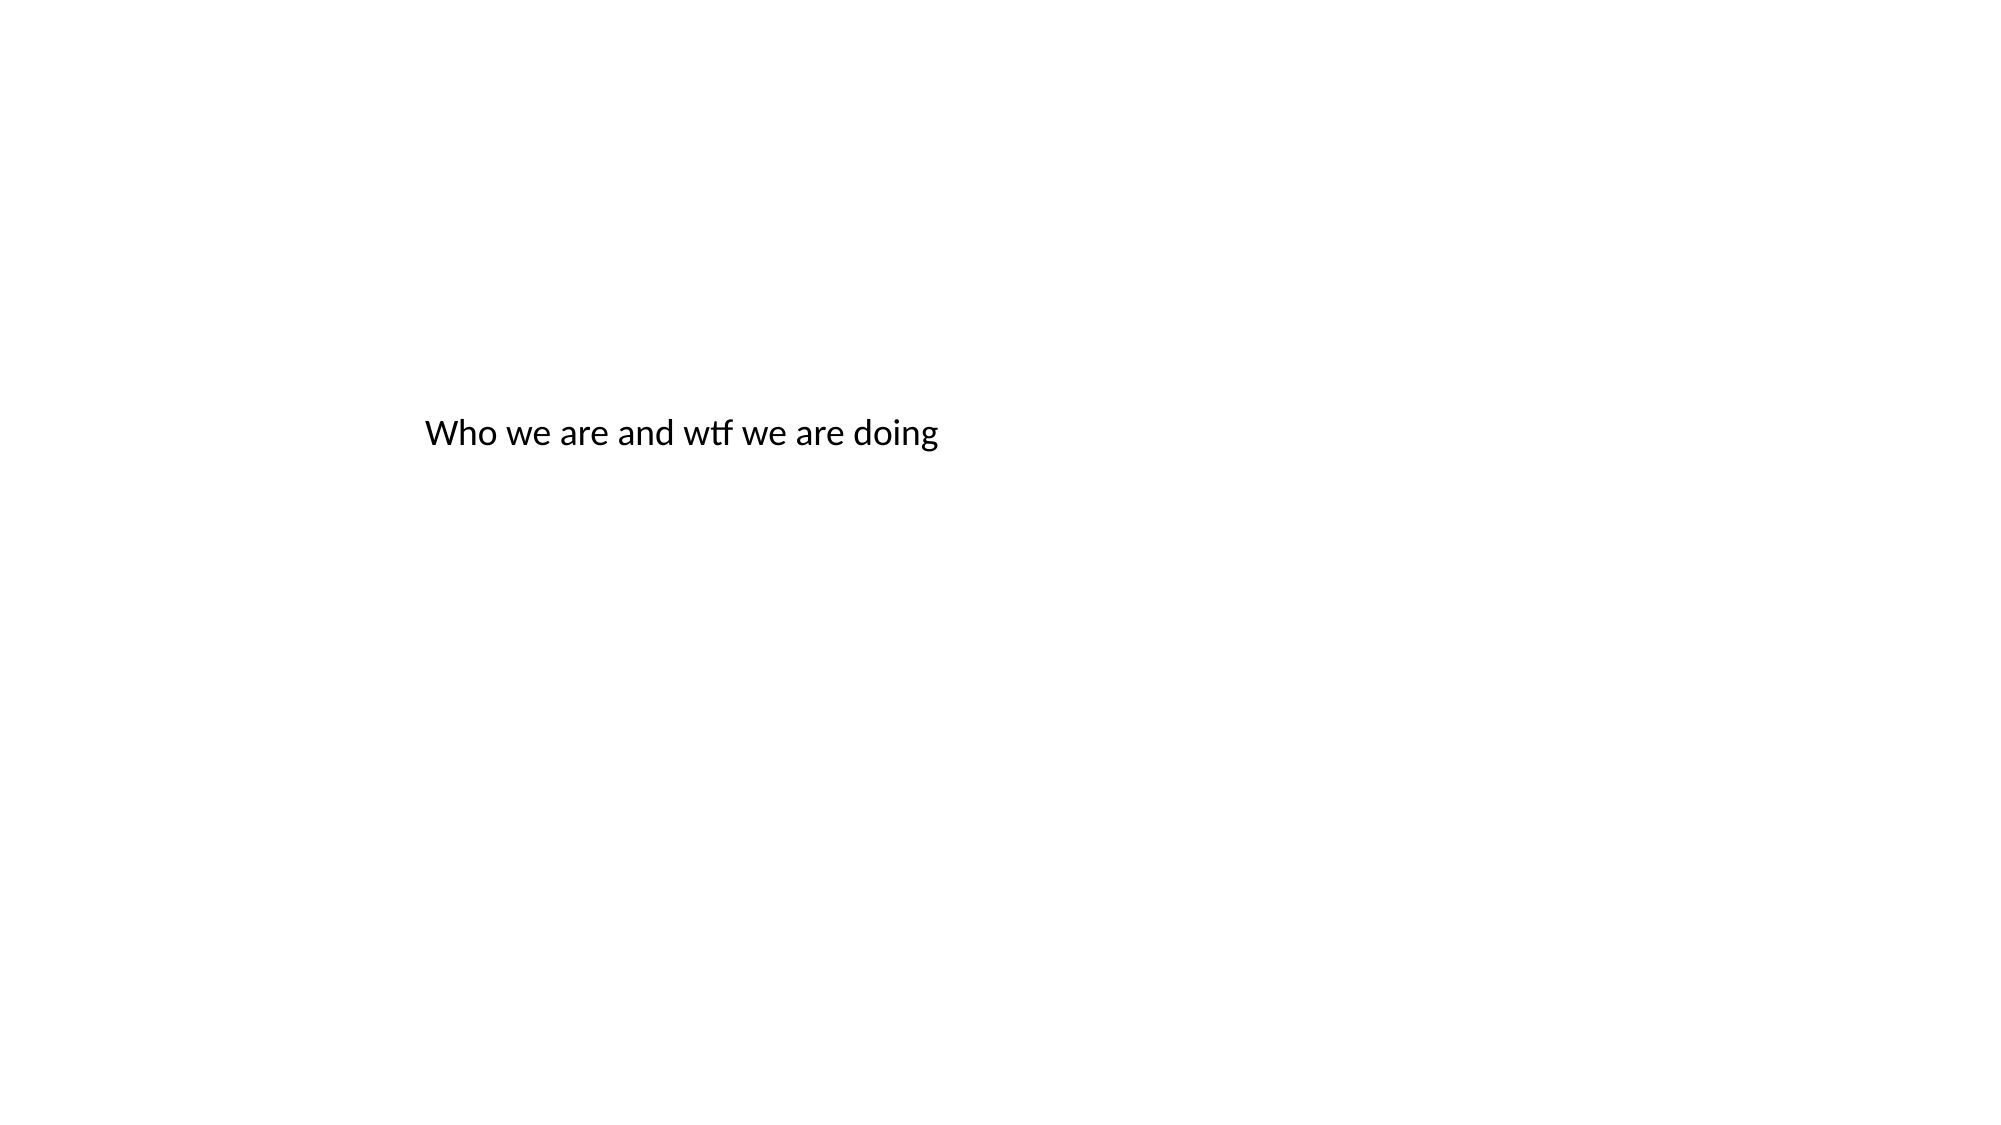

Who we are and wtf we are doing